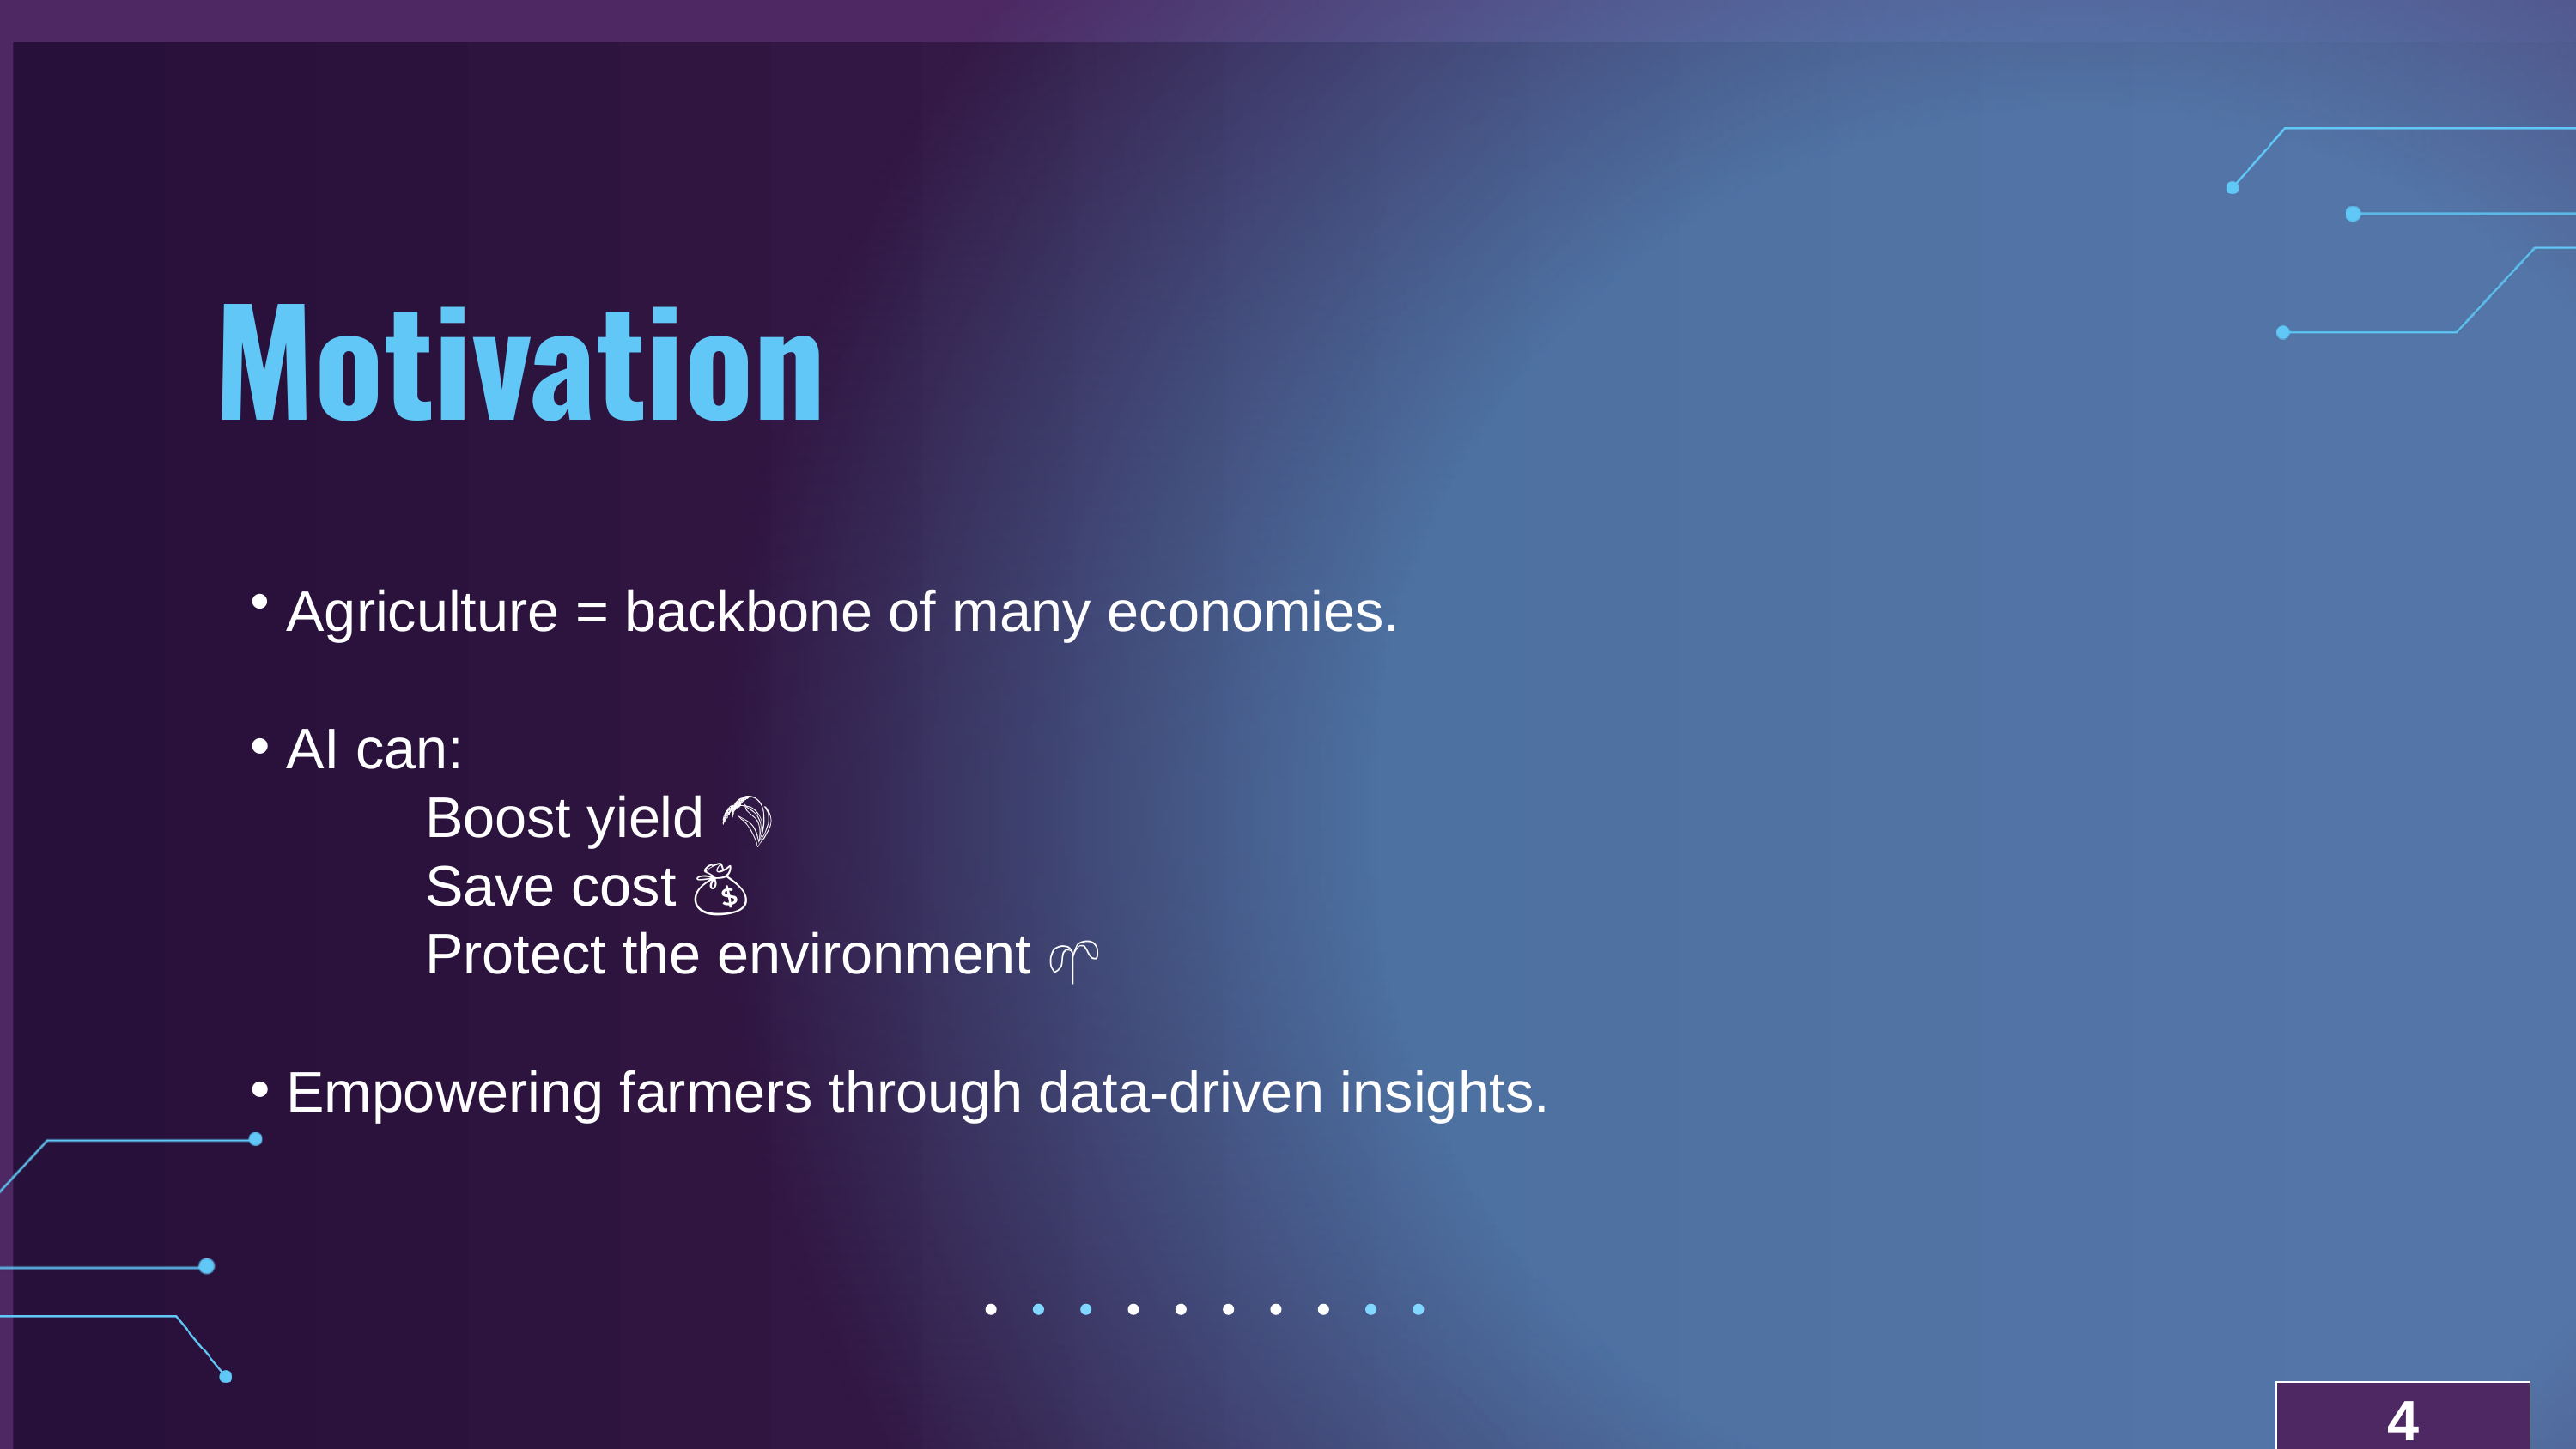

Motivation
 Agriculture = backbone of many economies.

 AI can:
           Boost yield 🌾
           Save cost 💰
           Protect the environment 🌱

 Empowering farmers through data-driven insights.

| 4 |
| --- |